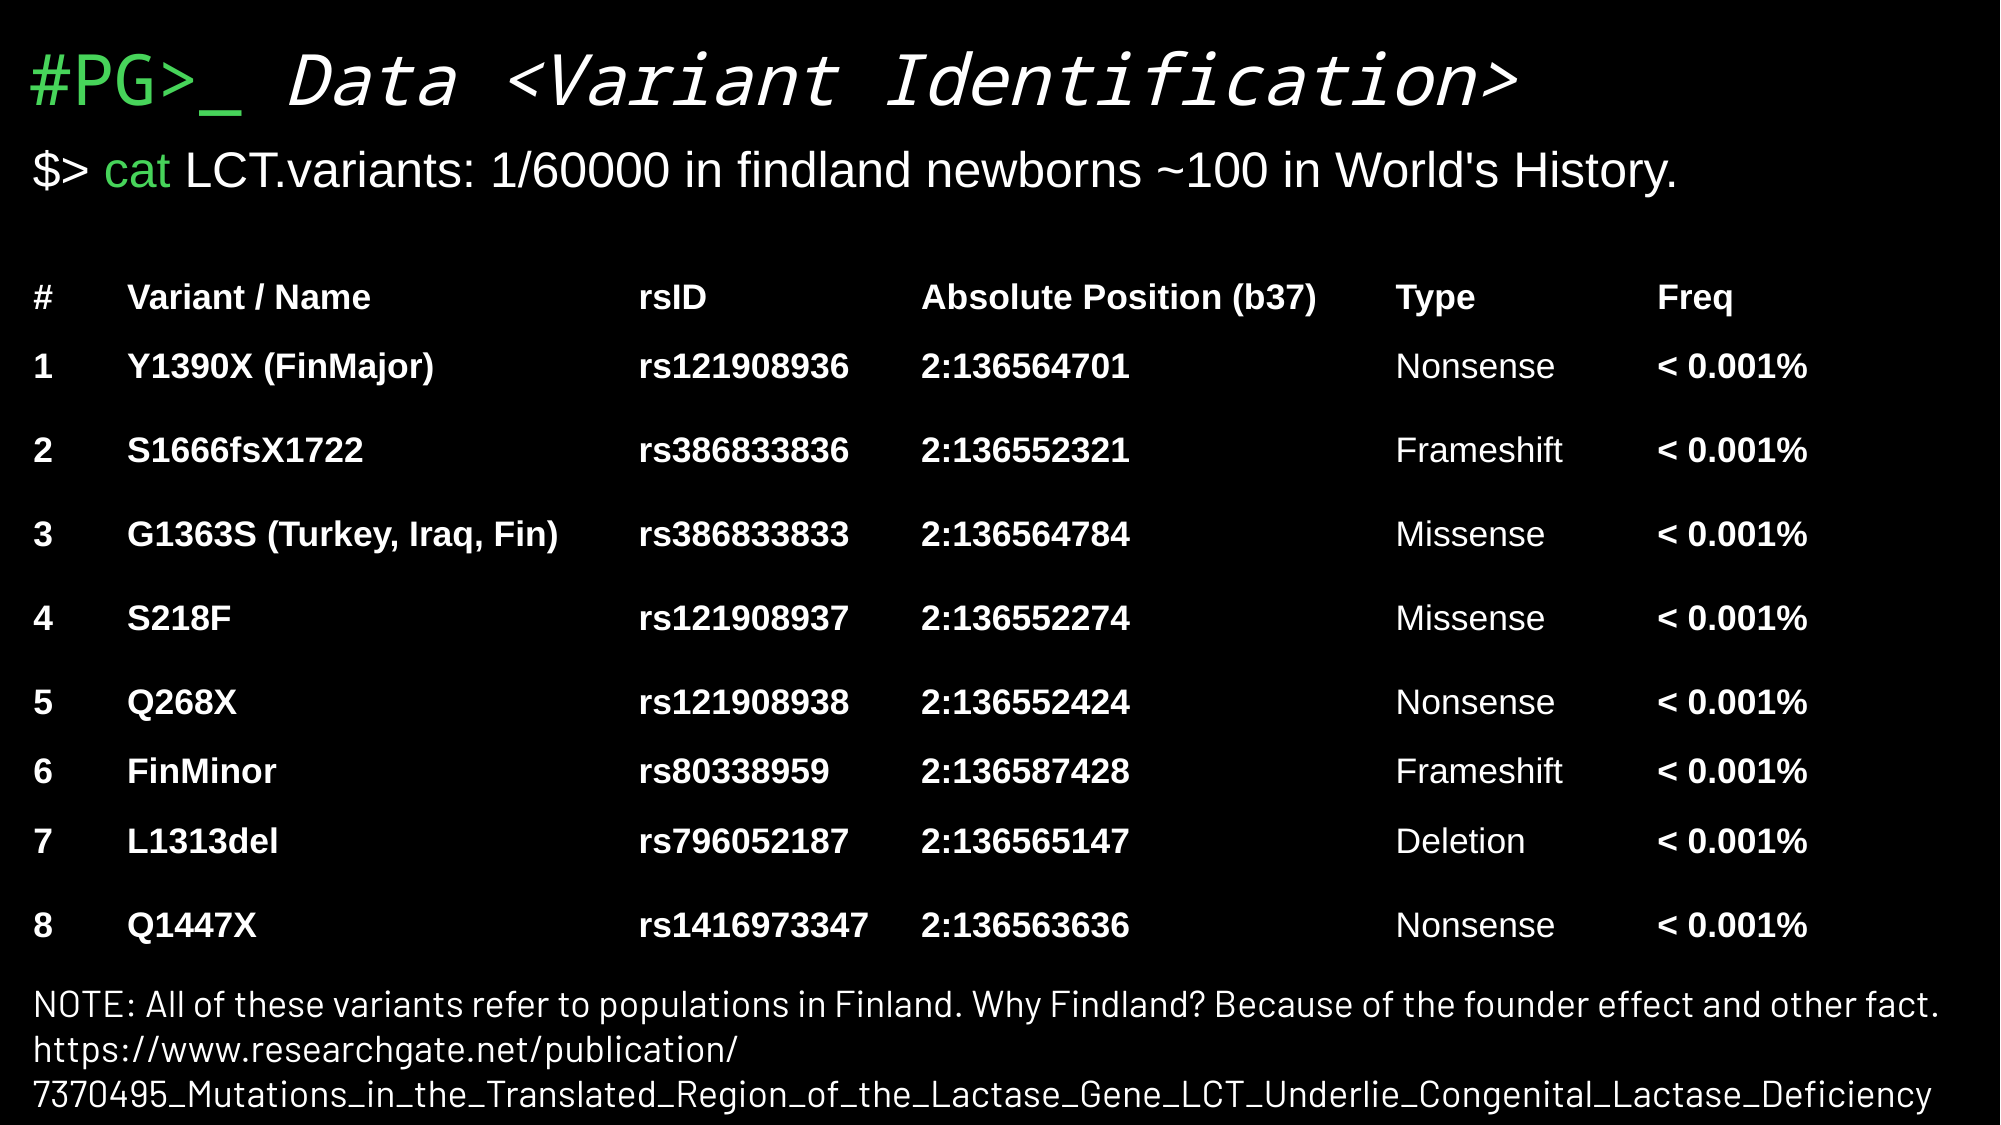

# #PG>_ Data <Variant Identification>
$> cat LCT.variants: 1/60000 in findland newborns ~100 in World's History.

| # | Variant / Name | rsID | Absolute Position (b37) | Type | Freq |
| --- | --- | --- | --- | --- | --- |
| 1 | Y1390X (FinMajor) | rs121908936 | 2:136564701 | Nonsense | < 0.001% |
| 2 | S1666fsX1722 | rs386833836 | 2:136552321 | Frameshift | < 0.001% |
| 3 | G1363S (Turkey, Iraq, Fin) | rs386833833 | 2:136564784 | Missense | < 0.001% |
| 4 | S218F | rs121908937 | 2:136552274 | Missense | < 0.001% |
| 5 | Q268X | rs121908938 | 2:136552424 | Nonsense | < 0.001% |
| 6 | FinMinor | rs80338959 | 2:136587428 | Frameshift | < 0.001% |
| 7 | L1313del | rs796052187 | 2:136565147 | Deletion | < 0.001% |
| 8 | Q1447X | rs1416973347 | 2:136563636 | Nonsense | < 0.001% |
NOTE: All of these variants refer to populations in Finland. Why Findland? Because of the founder effect and other fact.
https://www.researchgate.net/publication/7370495_Mutations_in_the_Translated_Region_of_the_Lactase_Gene_LCT_Underlie_Congenital_Lactase_Deficiency